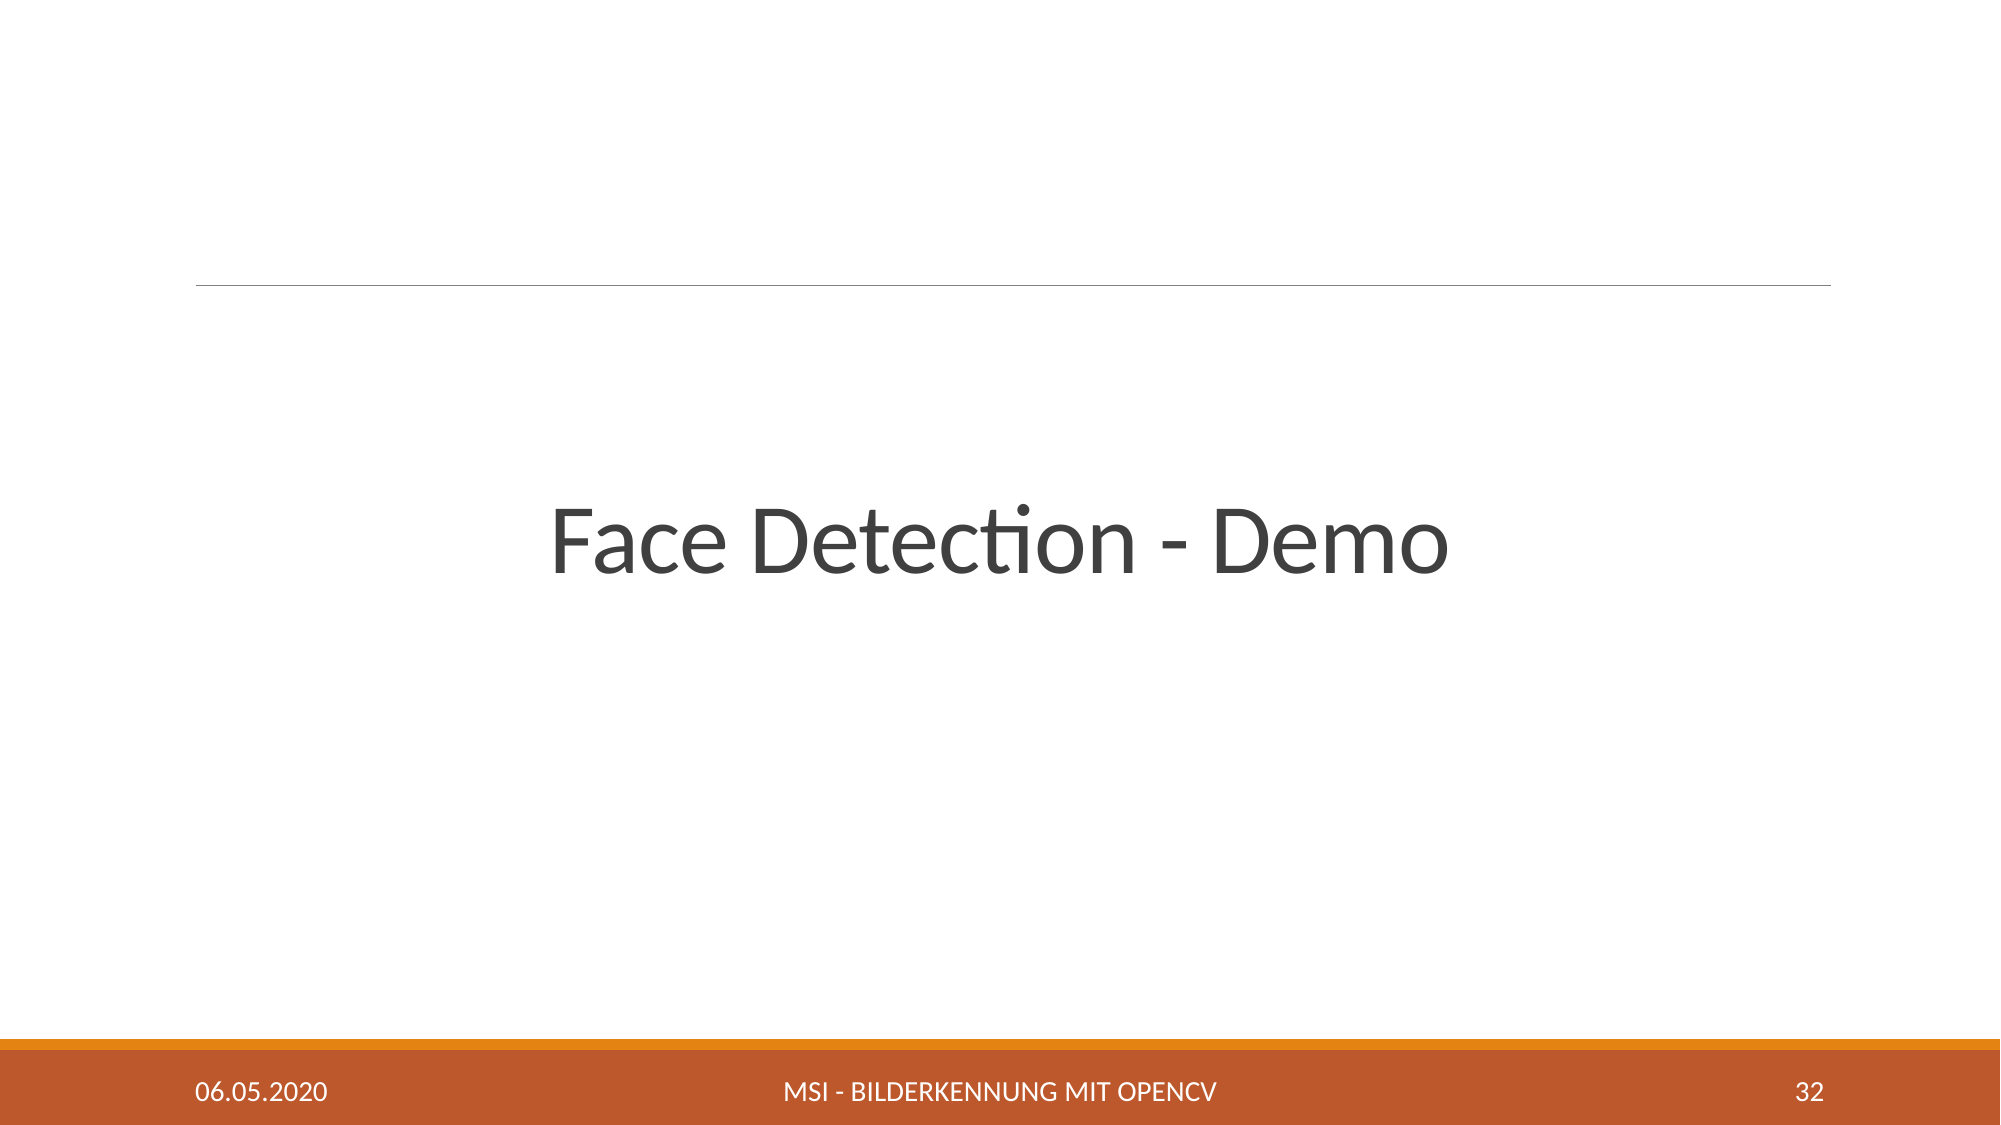

# Face Detection - Demo
06.05.2020
MSI - Bilderkennung mit OpenCV
32